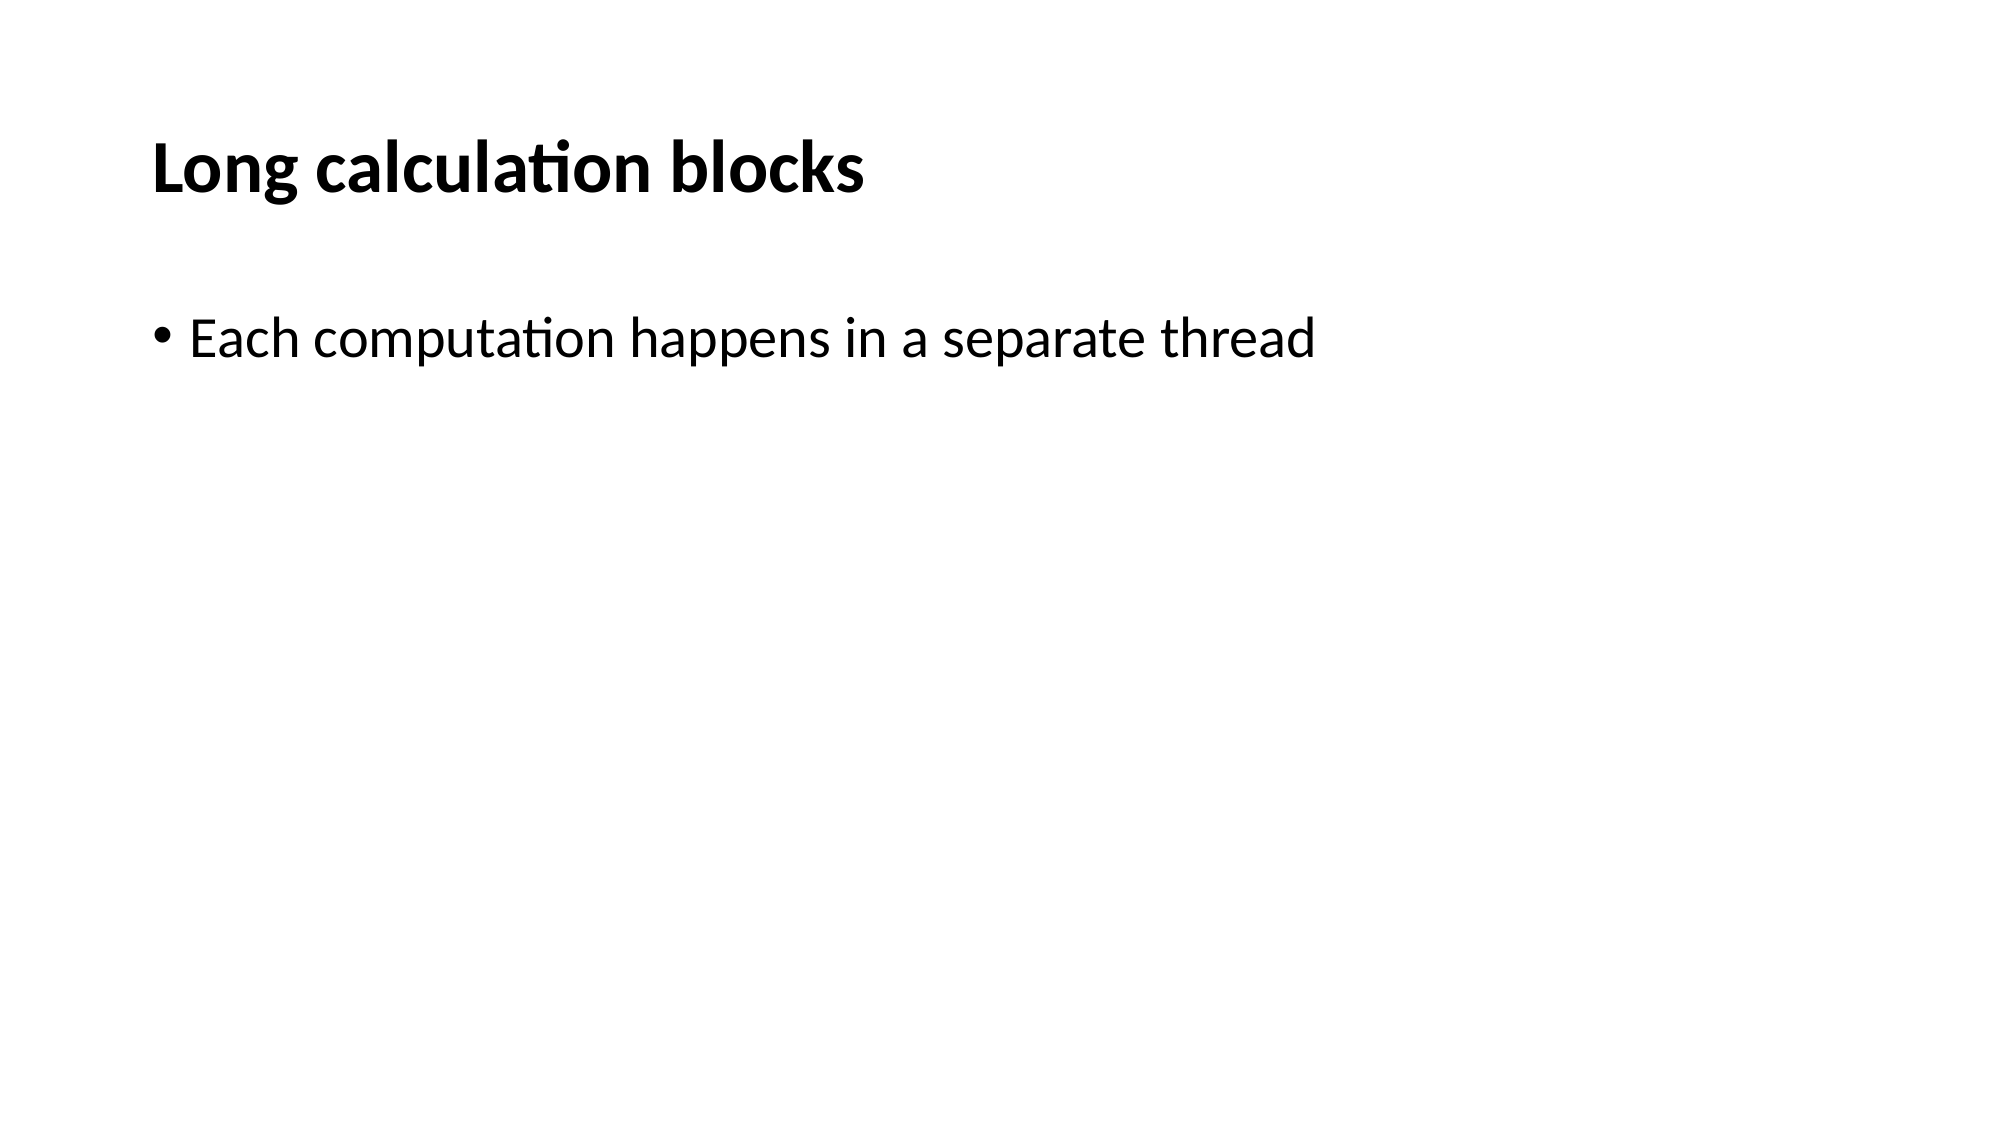

# Long calculation blocks
Each computation happens in a separate thread